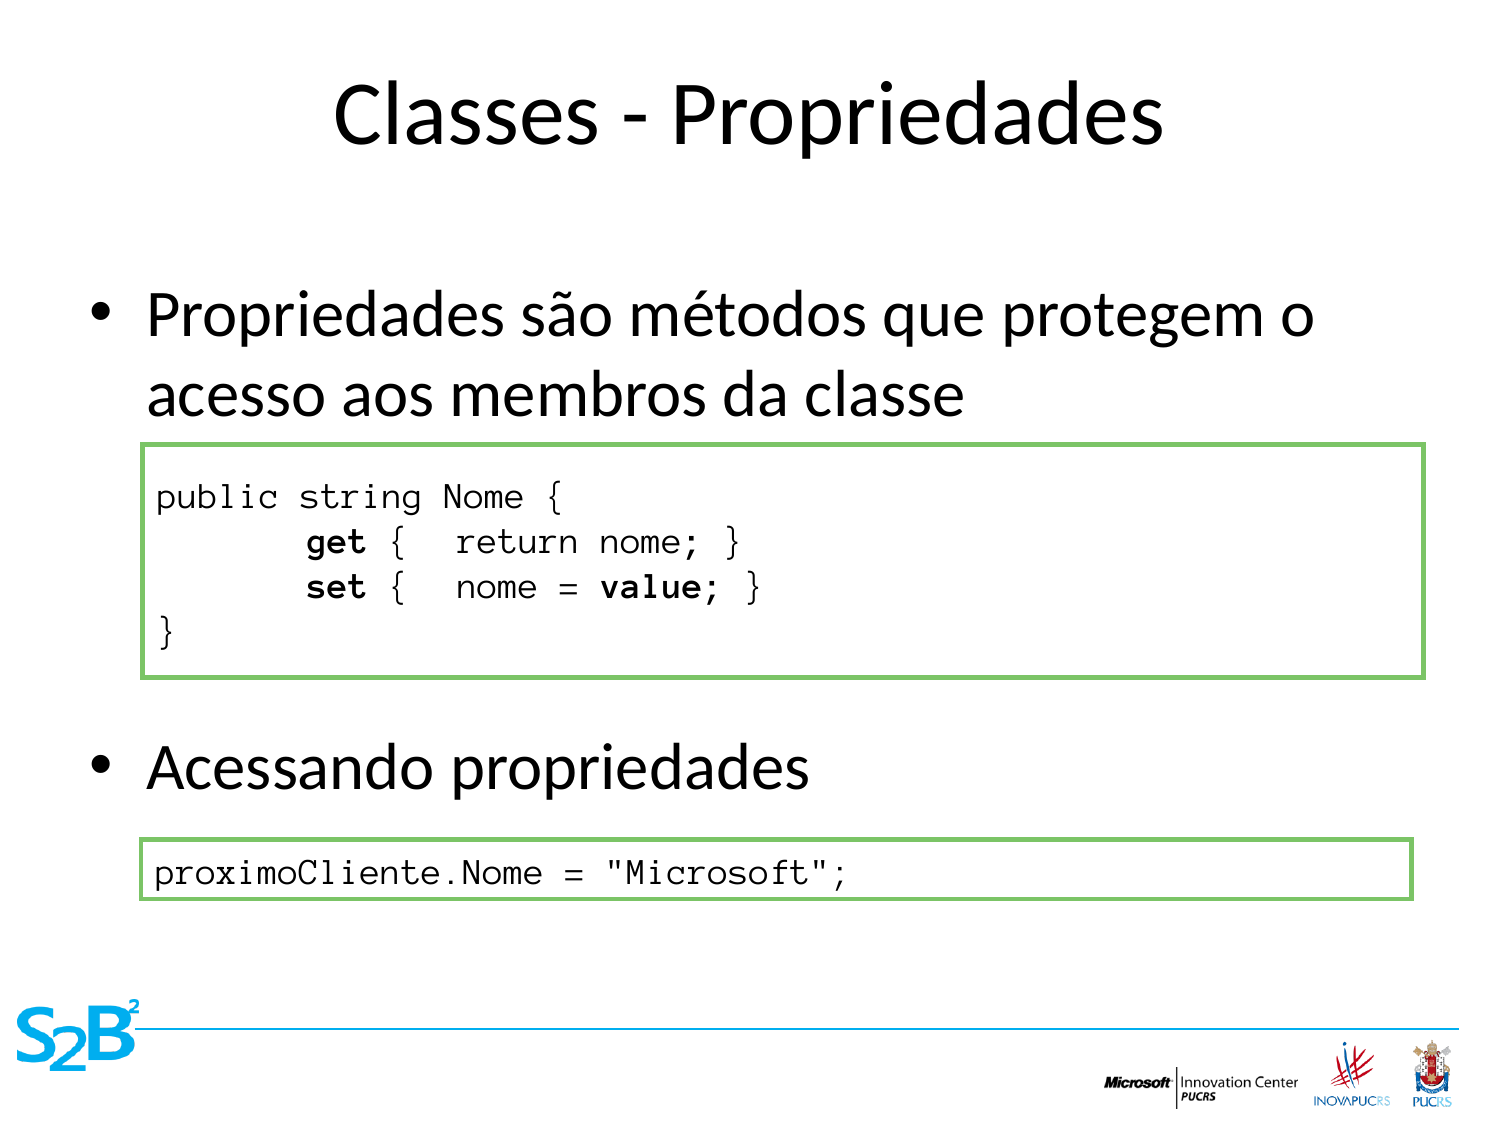

# Classes - Propriedades
Propriedades são métodos que protegem o acesso aos membros da classe

Acessando propriedades
public string Nome {
	get {	return nome; }
 	set {	nome = value; }
}
proximoCliente.Nome = "Microsoft";